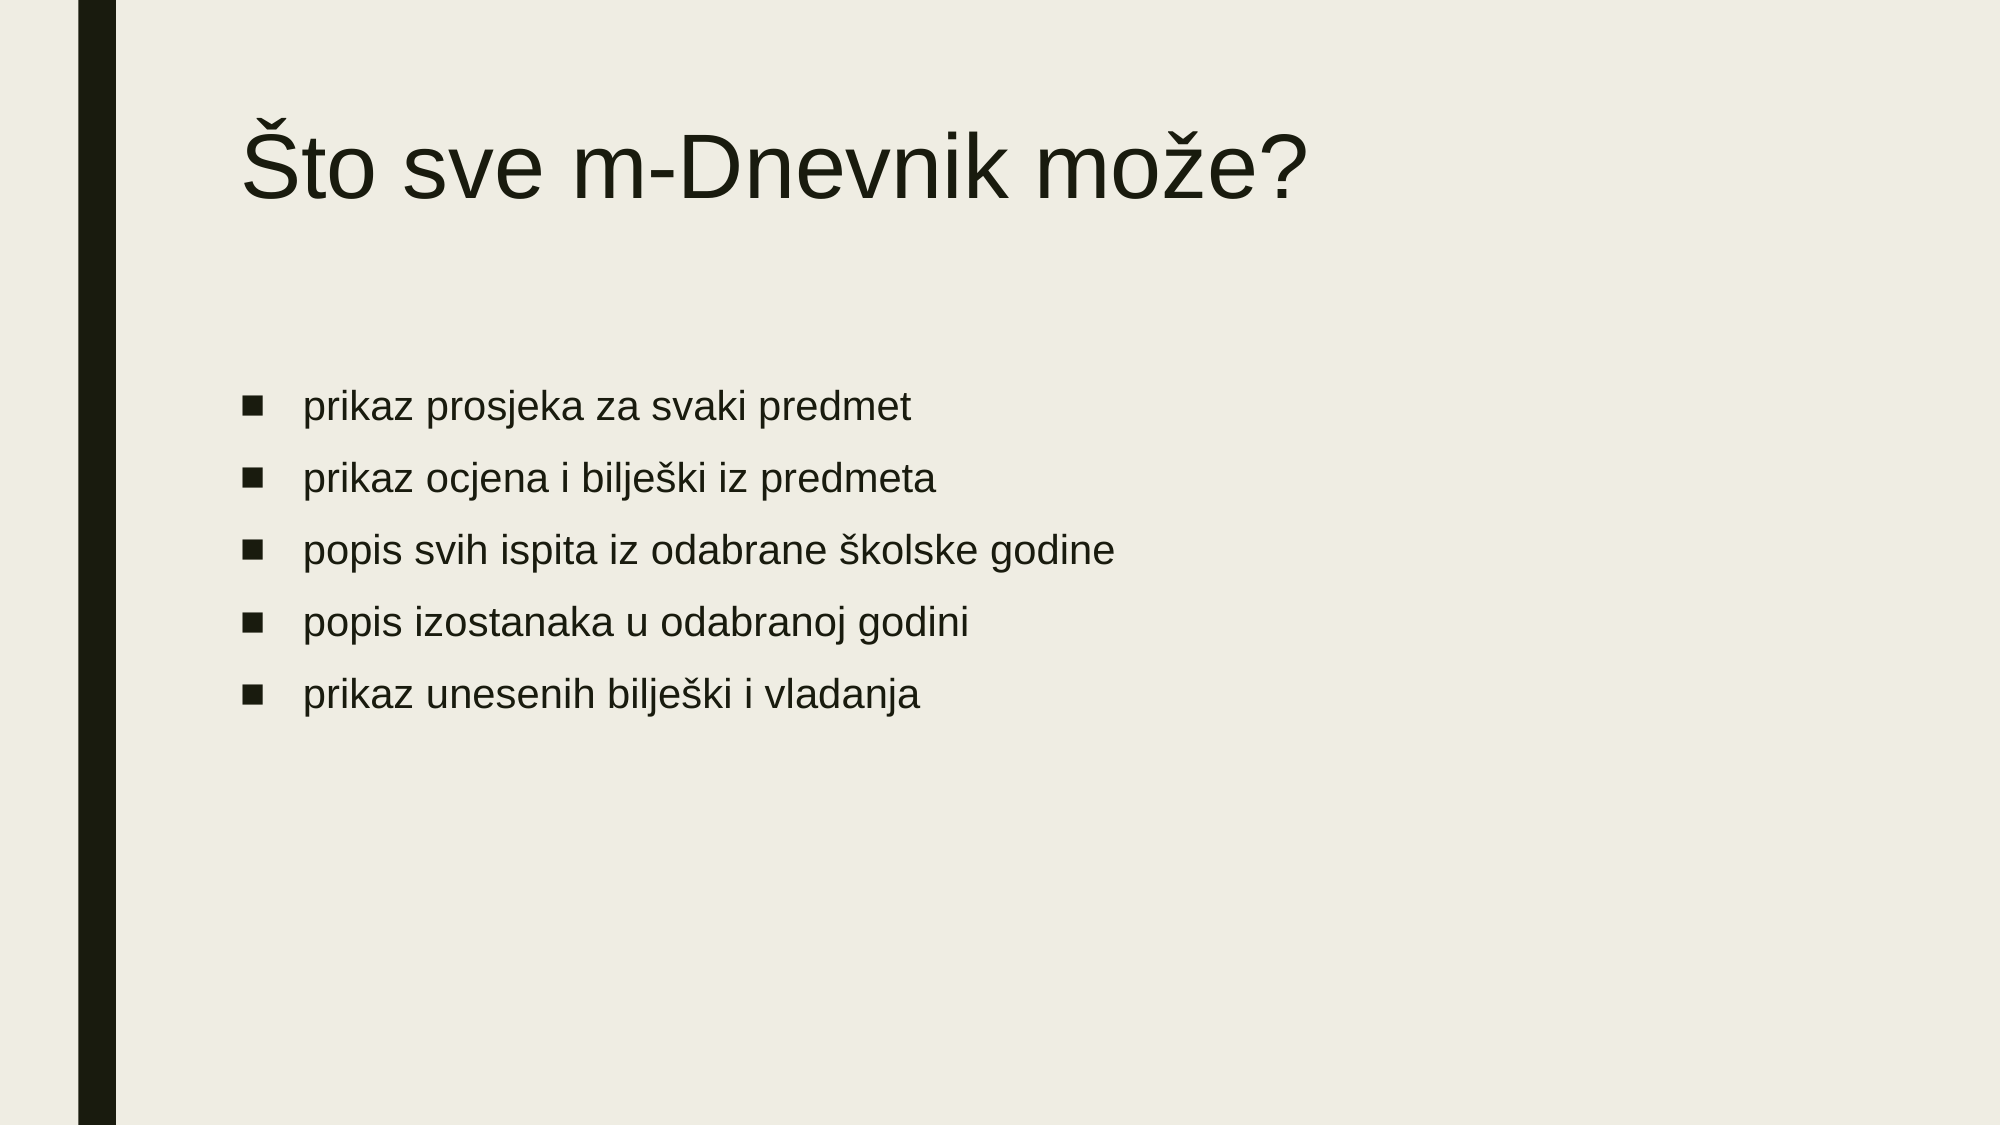

# Što sve m-Dnevnik može?
prikaz prosjeka za svaki predmet
prikaz ocjena i bilješki iz predmeta
popis svih ispita iz odabrane školske godine
popis izostanaka u odabranoj godini
prikaz unesenih bilješki i vladanja